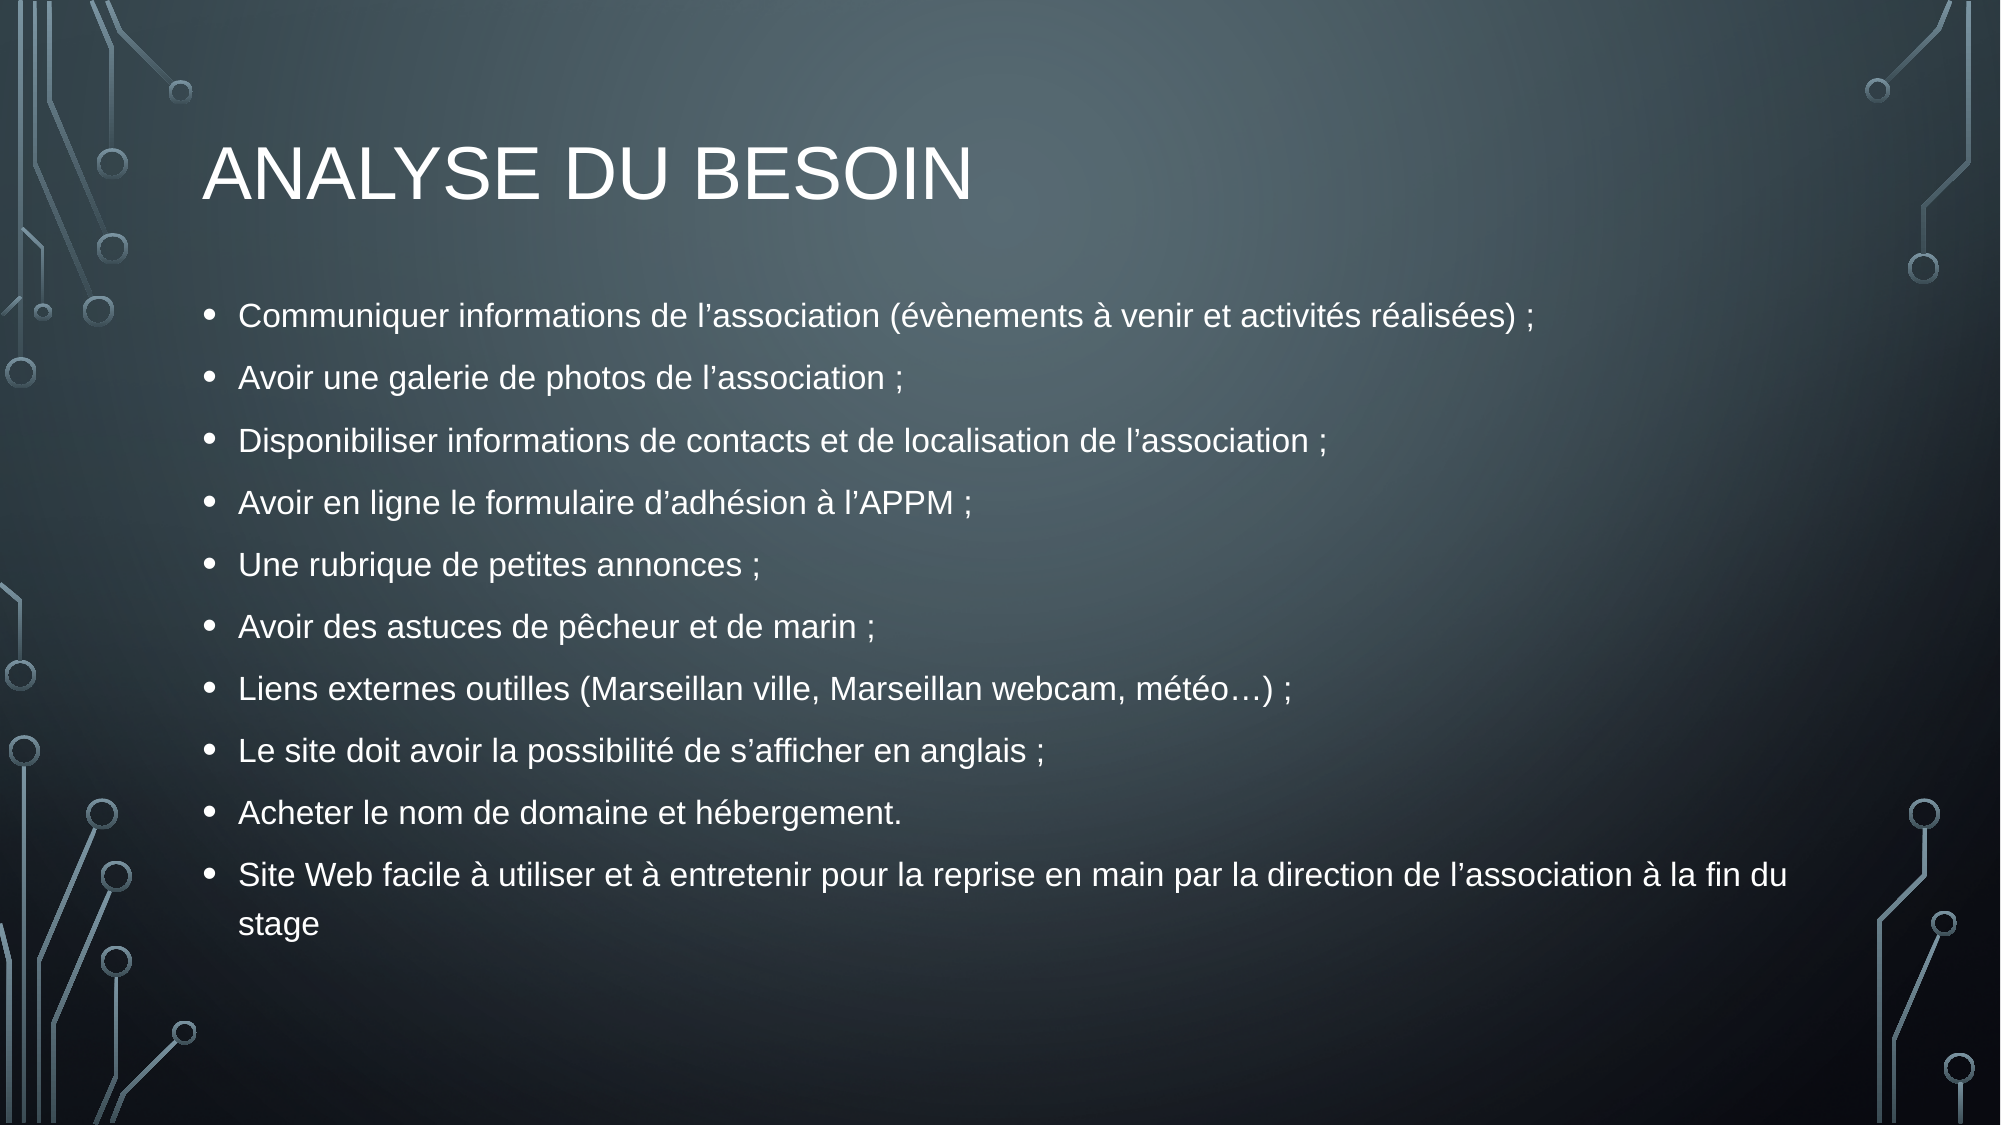

# Analyse du besoin
Communiquer informations de l’association (évènements à venir et activités réalisées) ;
Avoir une galerie de photos de l’association ;
Disponibiliser informations de contacts et de localisation de l’association ;
Avoir en ligne le formulaire d’adhésion à l’APPM ;
Une rubrique de petites annonces ;
Avoir des astuces de pêcheur et de marin ;
Liens externes outilles (Marseillan ville, Marseillan webcam, météo…) ;
Le site doit avoir la possibilité de s’afficher en anglais ;
Acheter le nom de domaine et hébergement.
Site Web facile à utiliser et à entretenir pour la reprise en main par la direction de l’association à la fin du stage